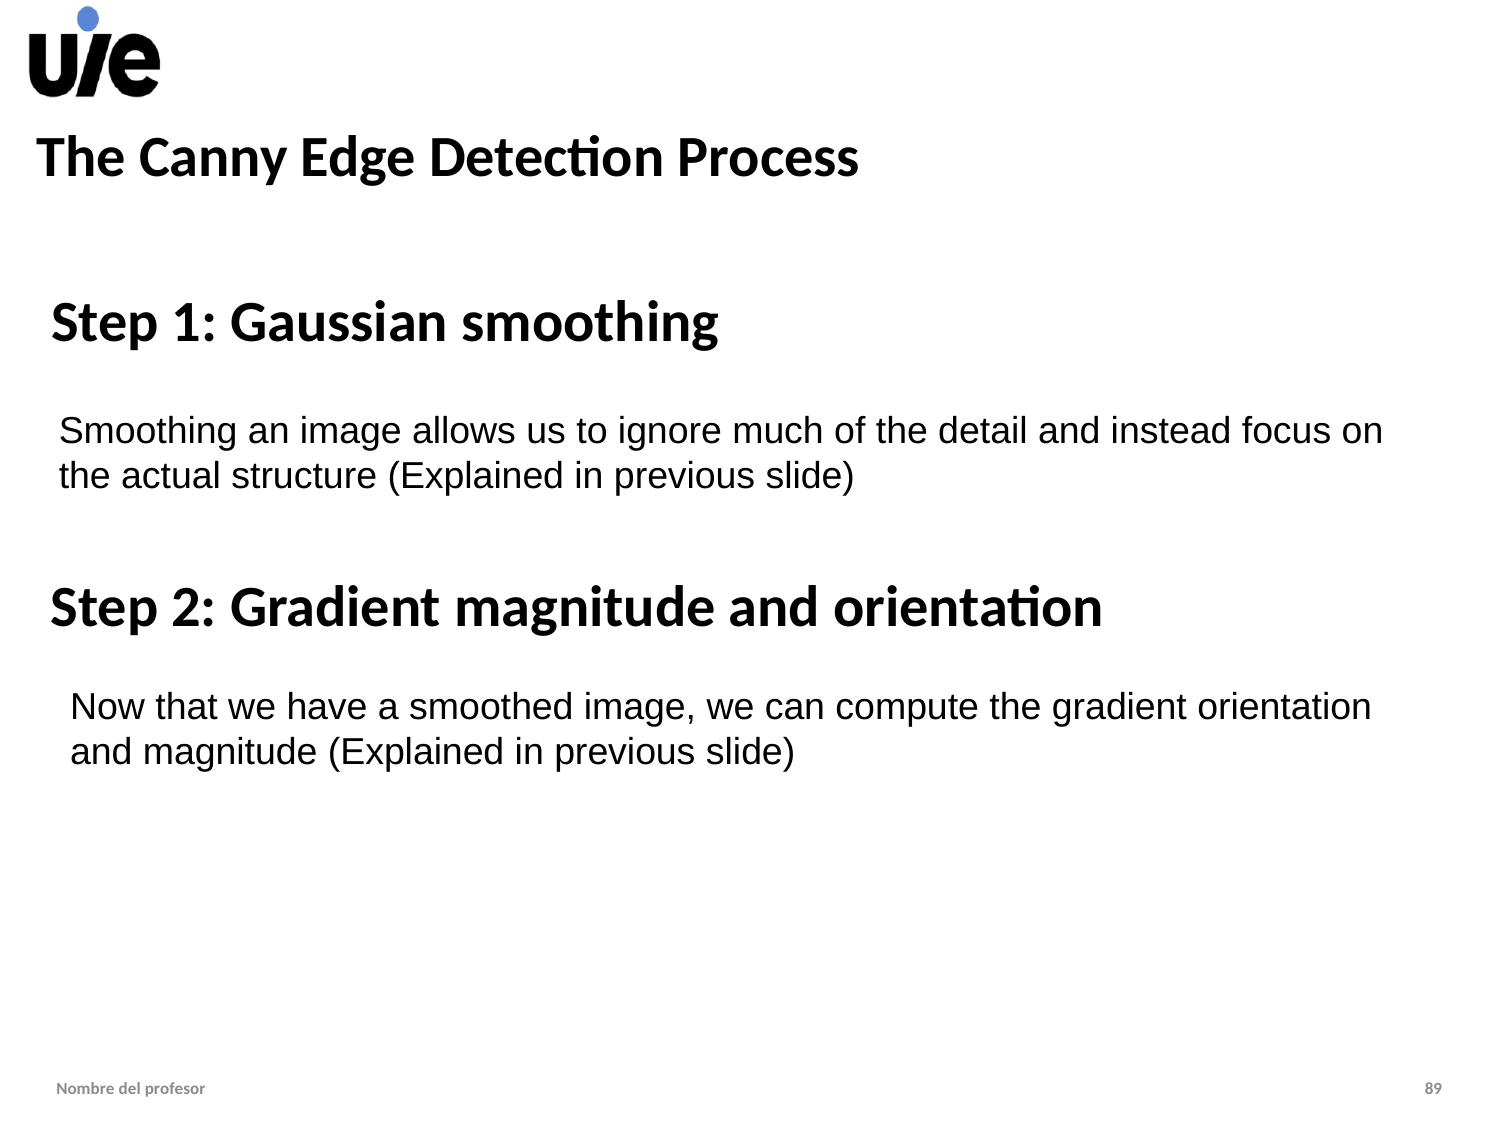

The Canny Edge Detection Process
# Step 1: Gaussian smoothing
Smoothing an image allows us to ignore much of the detail and instead focus on the actual structure (Explained in previous slide)
Step 2: Gradient magnitude and orientation
Now that we have a smoothed image, we can compute the gradient orientation and magnitude (Explained in previous slide)
Nombre del profesor
89